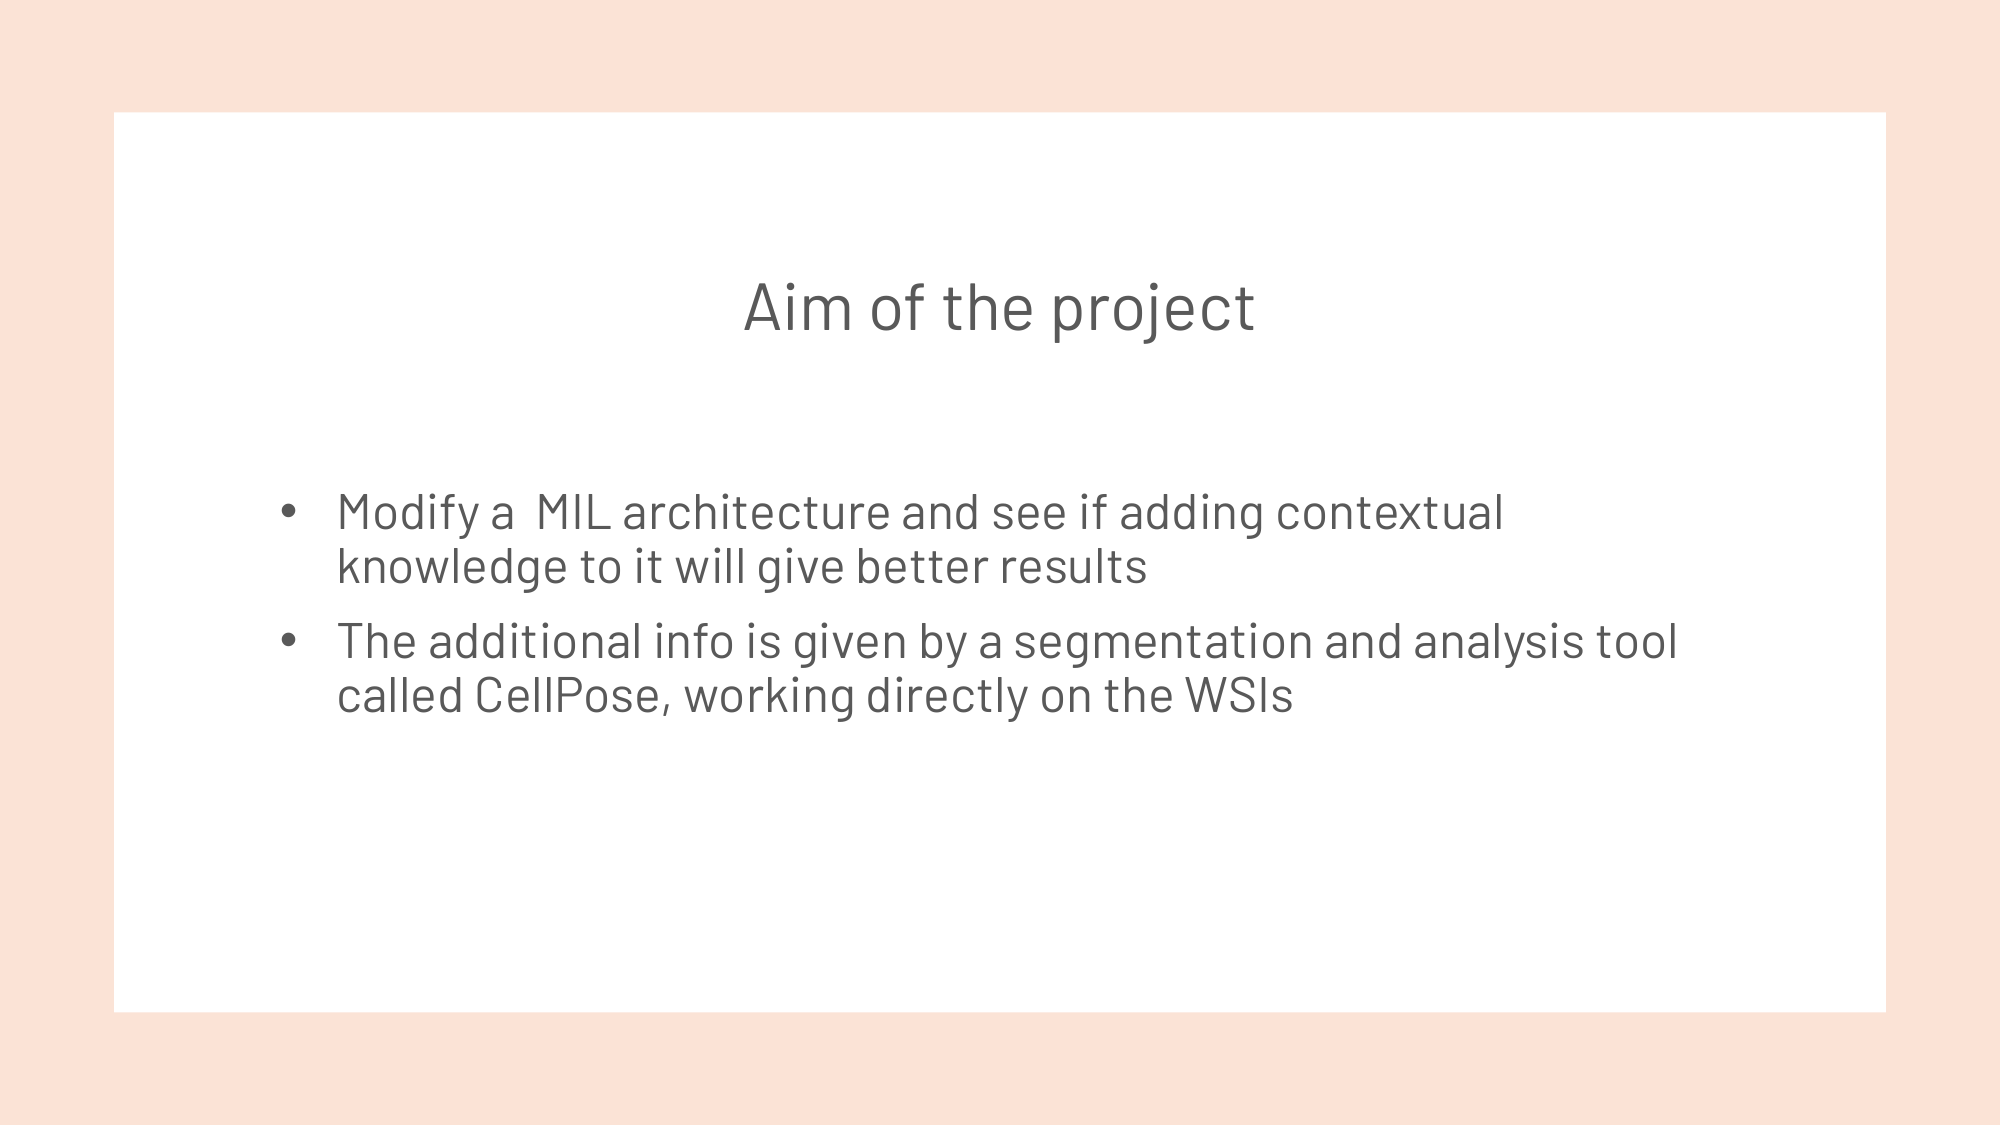

# Aim of the project

Modify a  MIL architecture and see if adding contextual knowledge to it will give better results
The additional info is given by a segmentation and analysis tool called CellPose, working directly on the WSIs

2